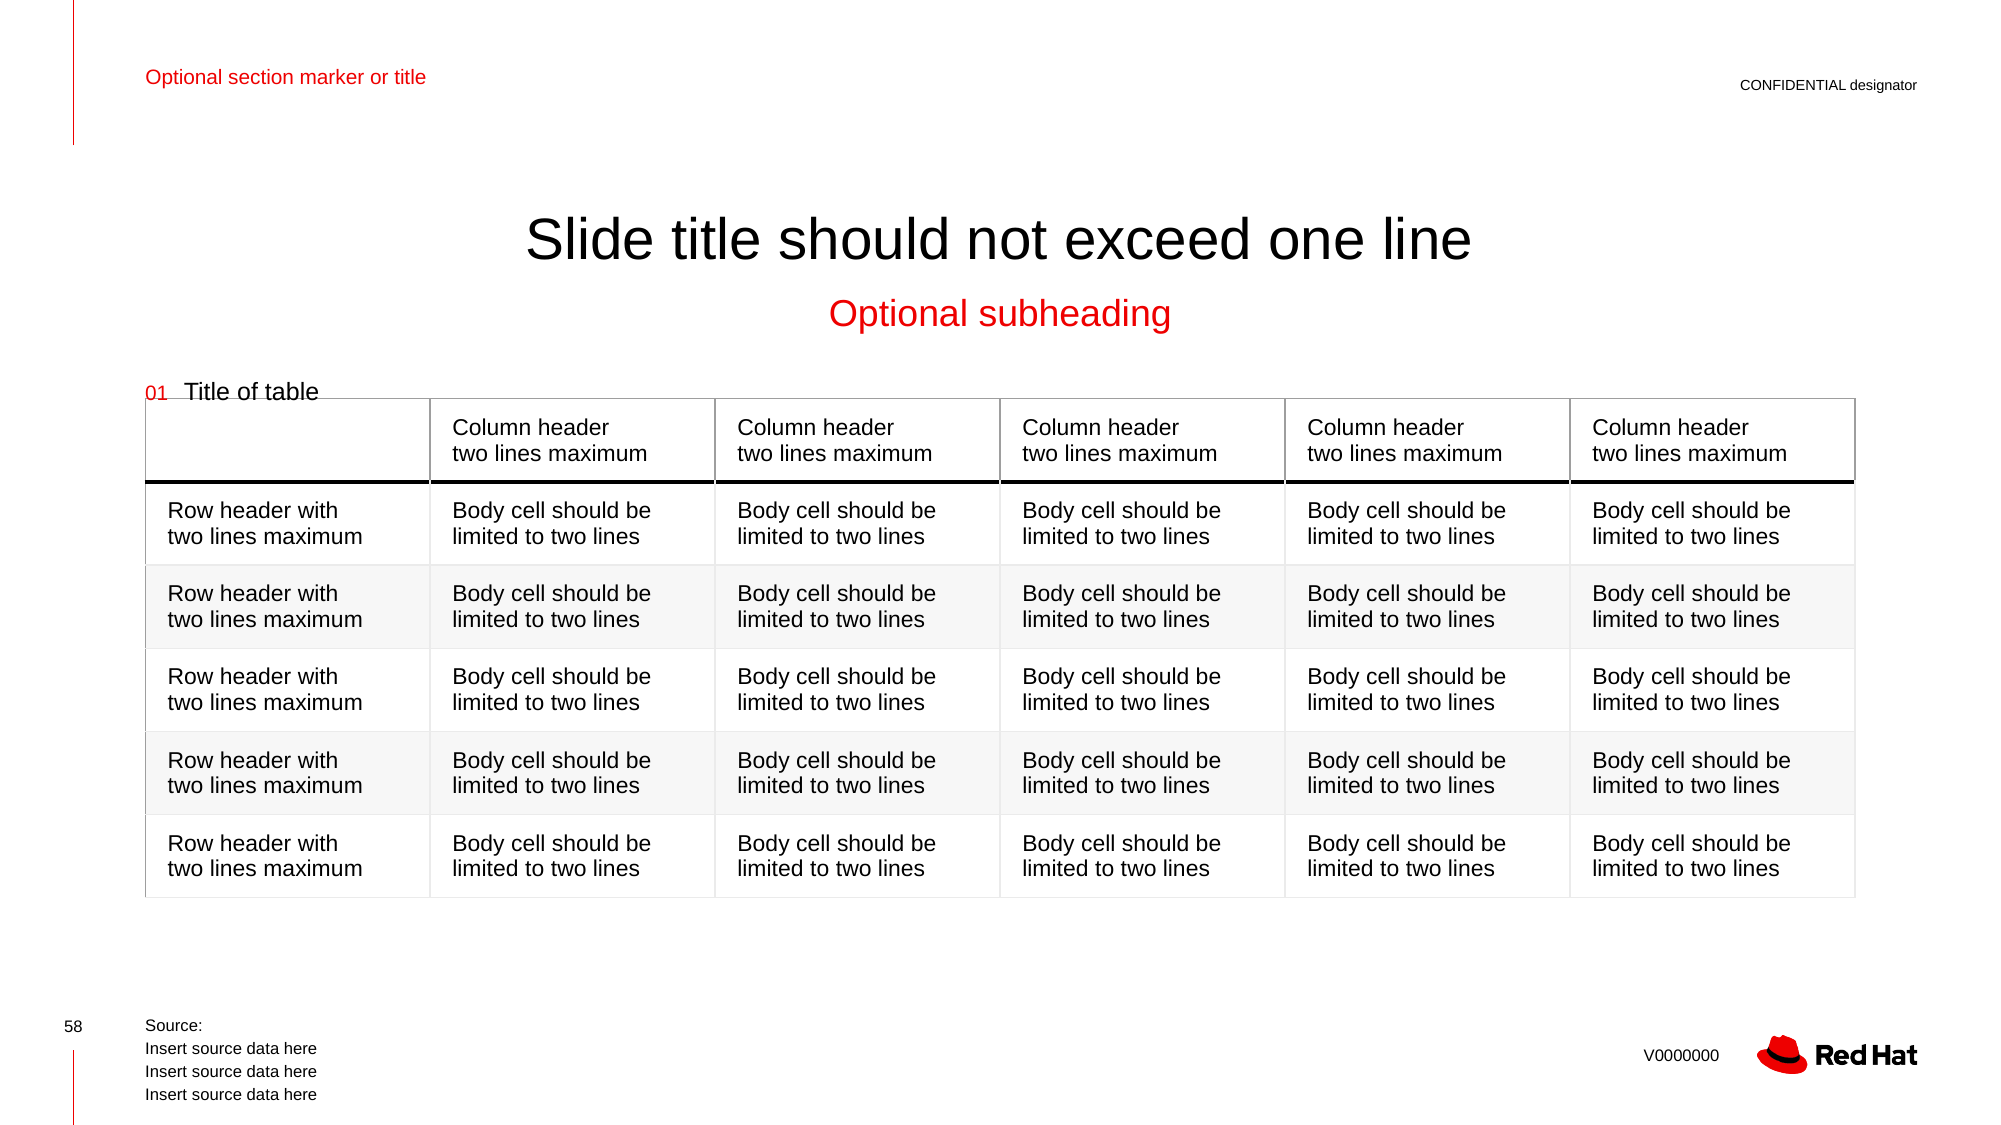

Optional section marker or title
# Slide title should not exceed one line
Optional subheading
01   Title of table
|  | Column header two lines maximum | Column header two lines maximum | Column header two lines maximum | Column header two lines maximum | Column header two lines maximum |
| --- | --- | --- | --- | --- | --- |
| Row header with two lines maximum | Body cell should be limited to two lines | Body cell should be limited to two lines | Body cell should be limited to two lines | Body cell should be limited to two lines | Body cell should be limited to two lines |
| Row header with two lines maximum | Body cell should be limited to two lines | Body cell should be limited to two lines | Body cell should be limited to two lines | Body cell should be limited to two lines | Body cell should be limited to two lines |
| Row header with two lines maximum | Body cell should be limited to two lines | Body cell should be limited to two lines | Body cell should be limited to two lines | Body cell should be limited to two lines | Body cell should be limited to two lines |
| Row header with two lines maximum | Body cell should be limited to two lines | Body cell should be limited to two lines | Body cell should be limited to two lines | Body cell should be limited to two lines | Body cell should be limited to two lines |
| Row header with two lines maximum | Body cell should be limited to two lines | Body cell should be limited to two lines | Body cell should be limited to two lines | Body cell should be limited to two lines | Body cell should be limited to two lines |
Source:
Insert source data here
Insert source data here
Insert source data here
58